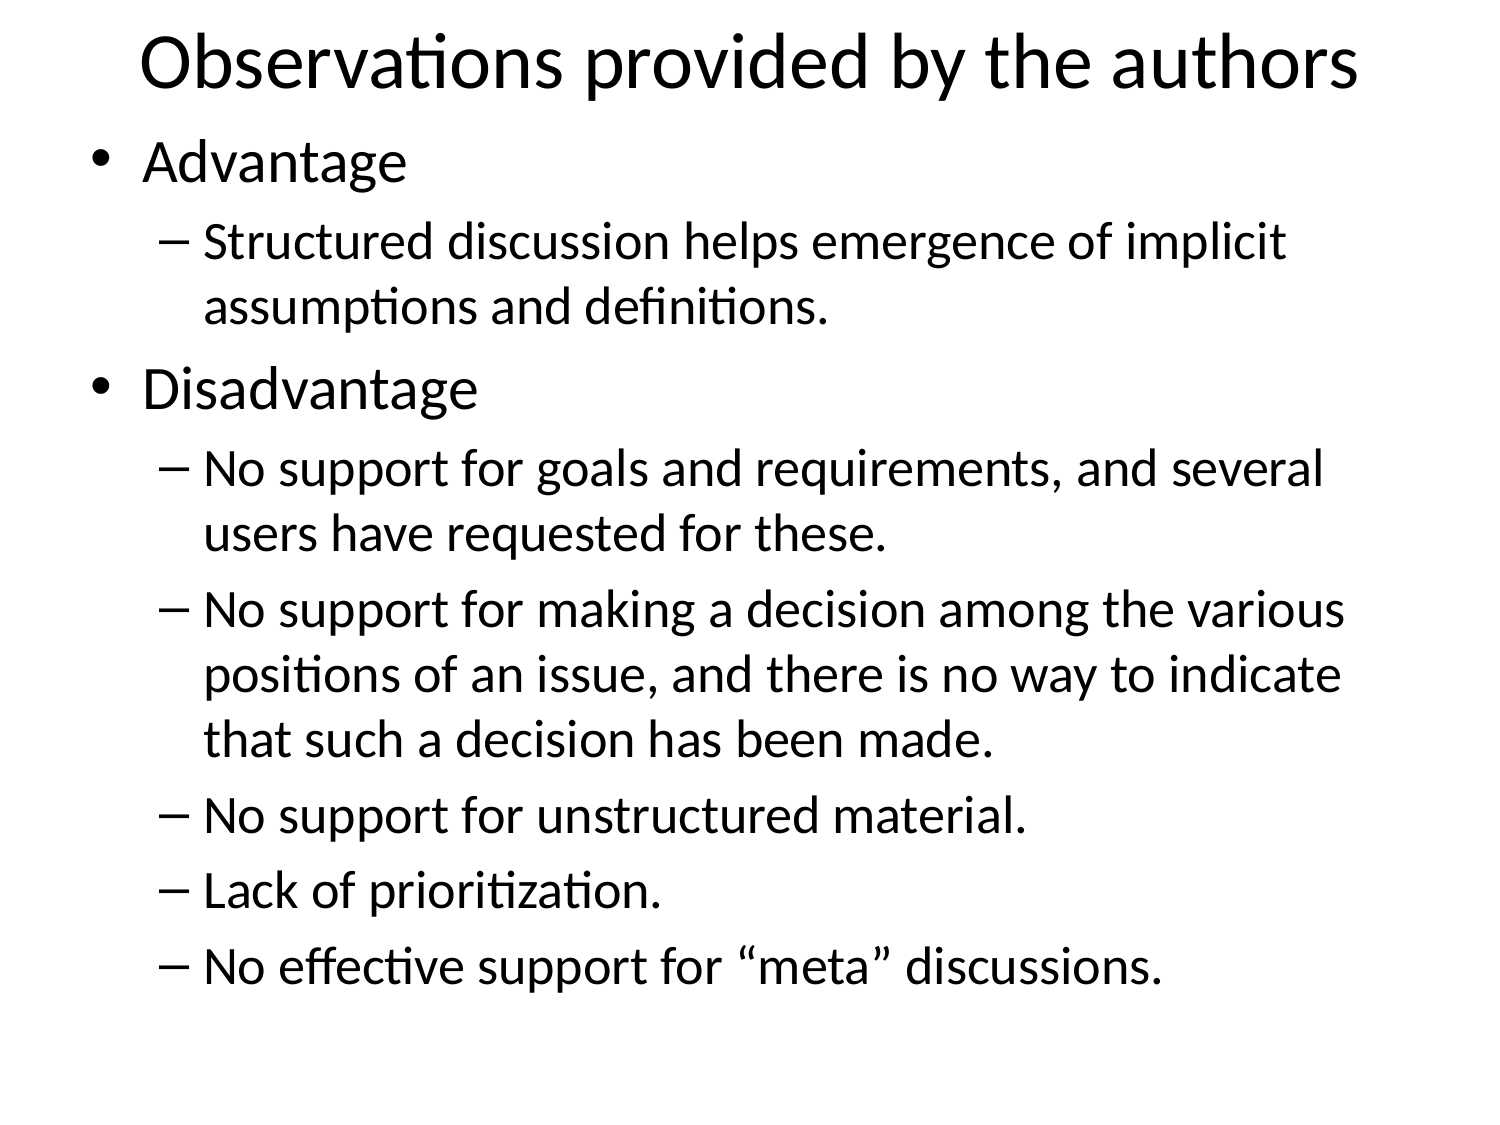

# Observations provided by the authors
Advantage
Structured discussion helps emergence of implicit assumptions and definitions.
Disadvantage
No support for goals and requirements, and several users have requested for these.
No support for making a decision among the various positions of an issue, and there is no way to indicate that such a decision has been made.
No support for unstructured material.
Lack of prioritization.
No effective support for “meta” discussions.